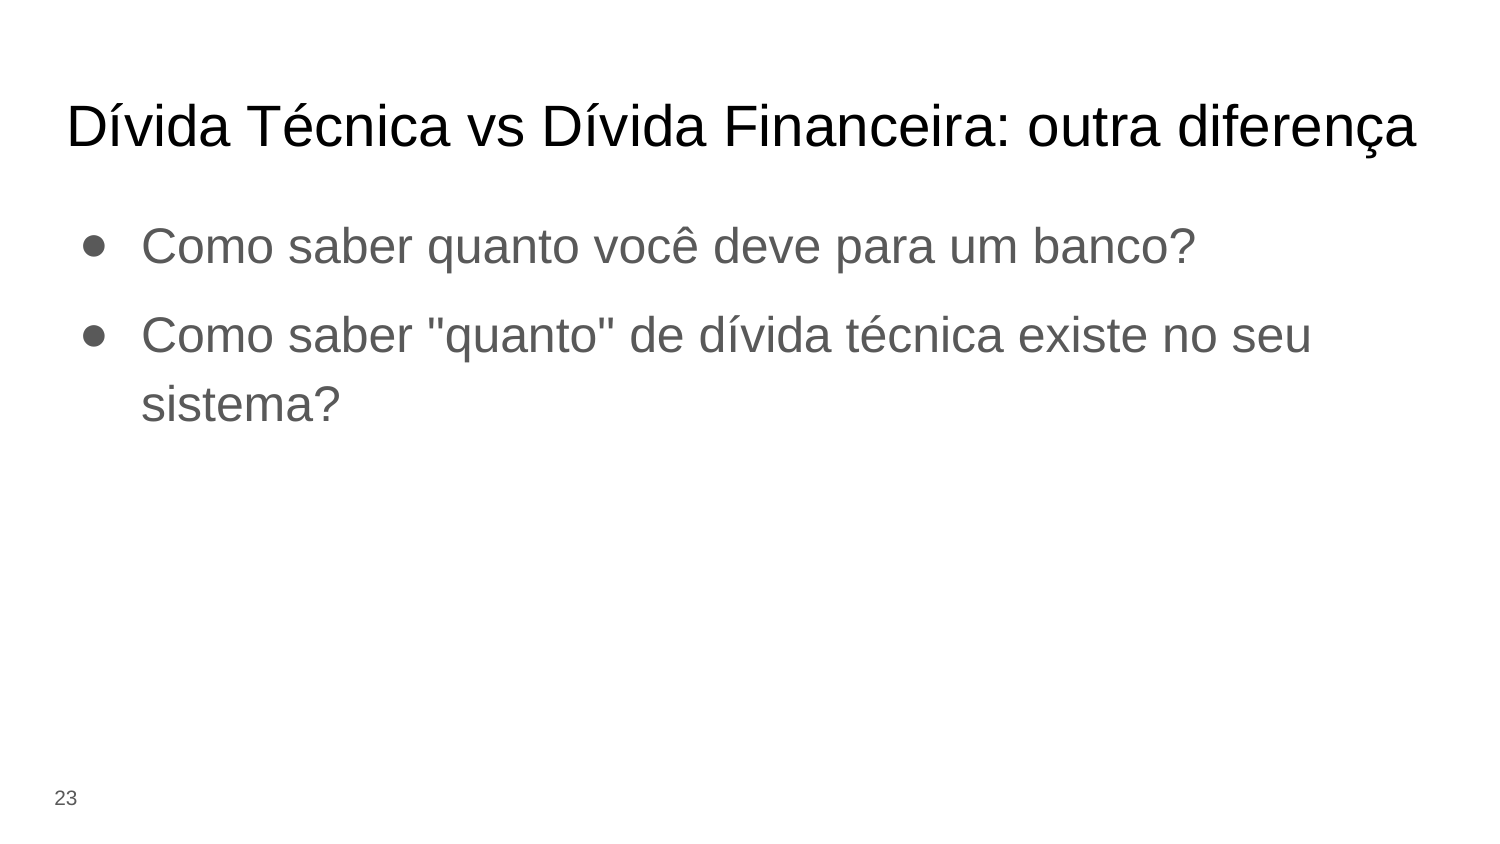

# Dívida Técnica vs Dívida Financeira: outra diferença
Como saber quanto você deve para um banco?
Como saber "quanto" de dívida técnica existe no seu sistema?

23